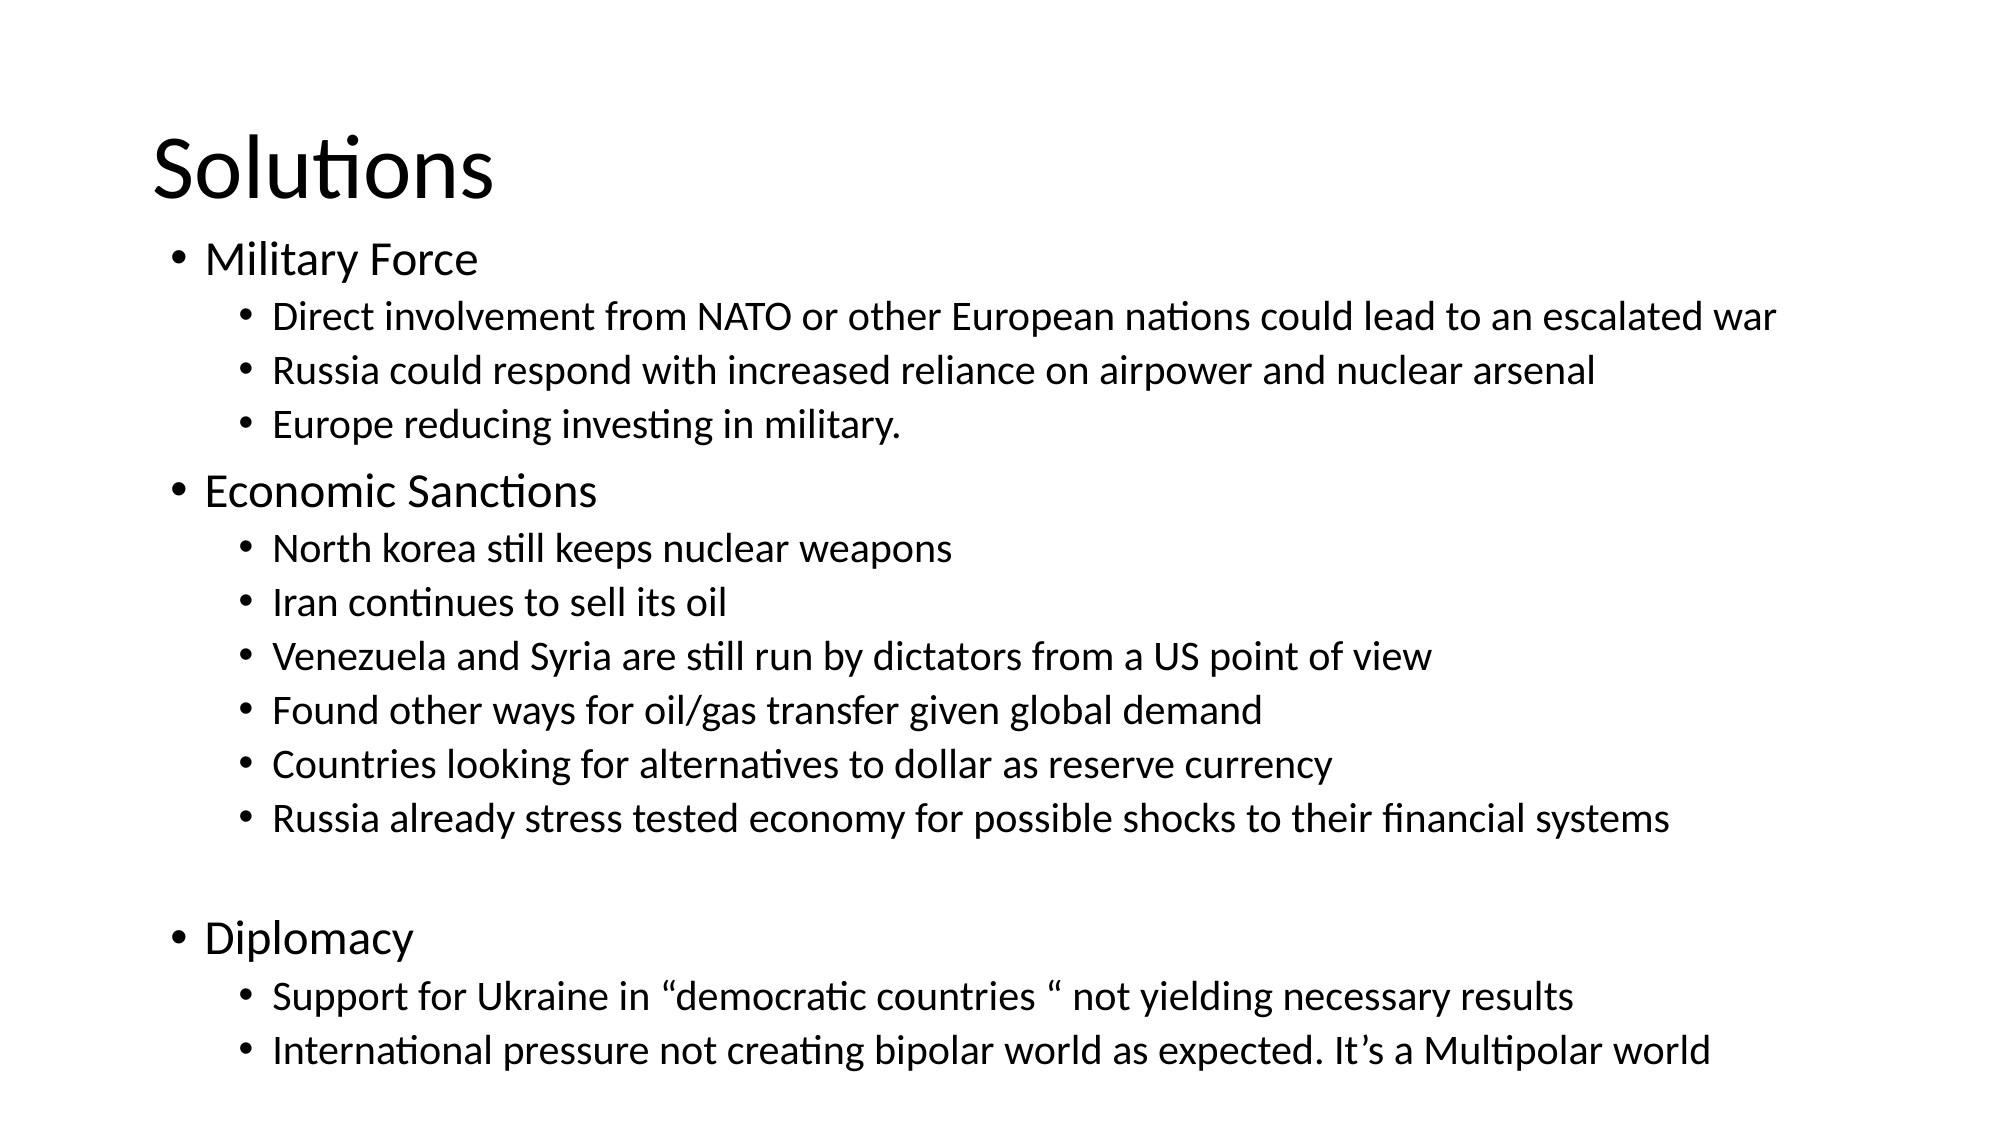

# Solutions
Military Force
Direct involvement from NATO or other European nations could lead to an escalated war
Russia could respond with increased reliance on airpower and nuclear arsenal
Europe reducing investing in military.
Economic Sanctions
North korea still keeps nuclear weapons
Iran continues to sell its oil
Venezuela and Syria are still run by dictators from a US point of view
Found other ways for oil/gas transfer given global demand
Countries looking for alternatives to dollar as reserve currency
Russia already stress tested economy for possible shocks to their financial systems

Diplomacy
Support for Ukraine in “democratic countries “ not yielding necessary results
International pressure not creating bipolar world as expected. It’s a Multipolar world